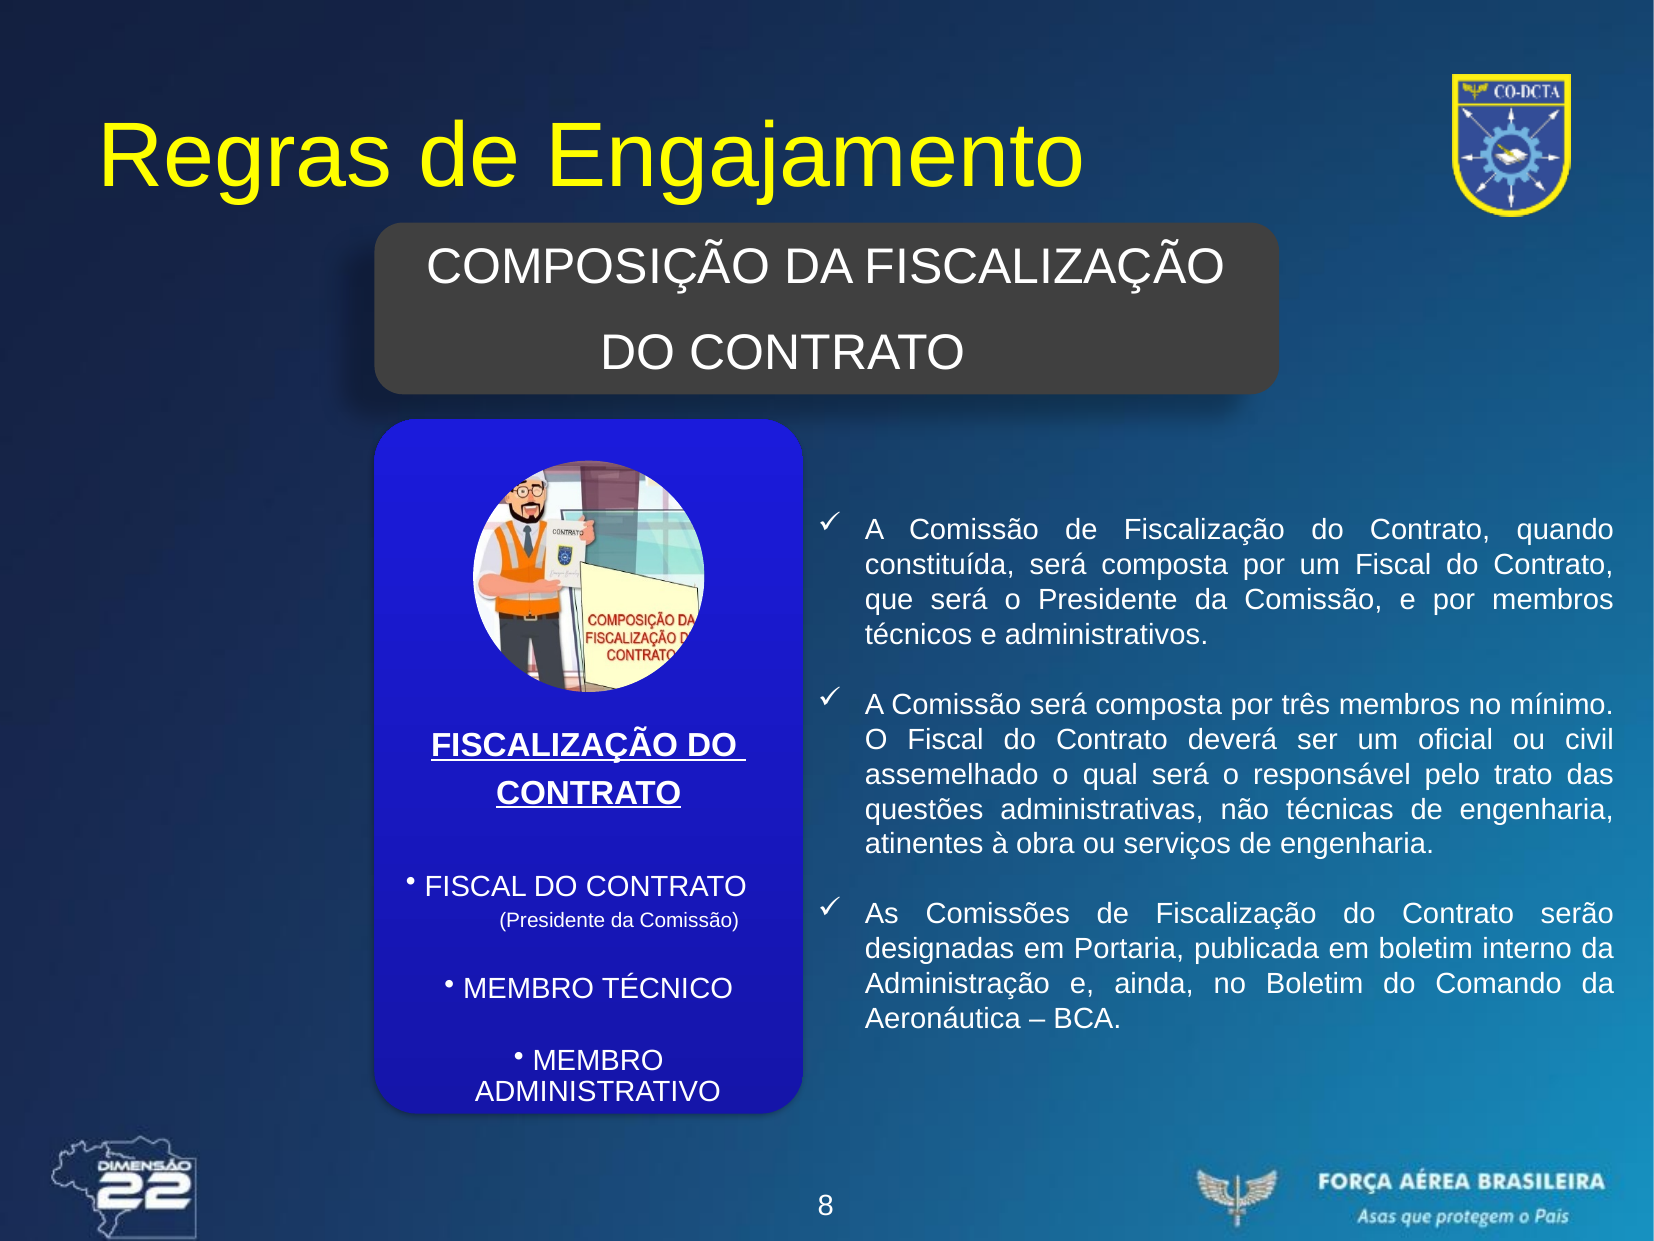

# Regras de Engajamento

COMPOSIÇÃO DA FISCALIZAÇÃO
DO CONTRATO
FISCALIZAÇÃO DO
CONTRATO

FISCAL DO CONTRATO          (Presidente da Comissão)

MEMBRO TÉCNICO

MEMBRO ADMINISTRATIVO

A Comissão de Fiscalização do Contrato, quando constituída, será composta por um Fiscal do Contrato, que será o Presidente da Comissão, e por membros técnicos e administrativos.

A Comissão será composta por três membros no mínimo. O Fiscal do Contrato deverá ser um oficial ou civil assemelhado o qual será o responsável pelo trato das questões administrativas, não técnicas de engenharia, atinentes à obra ou serviços de engenharia.

As Comissões de Fiscalização do Contrato serão designadas em Portaria, publicada em boletim interno da Administração e, ainda, no Boletim do Comando da Aeronáutica – BCA.
8